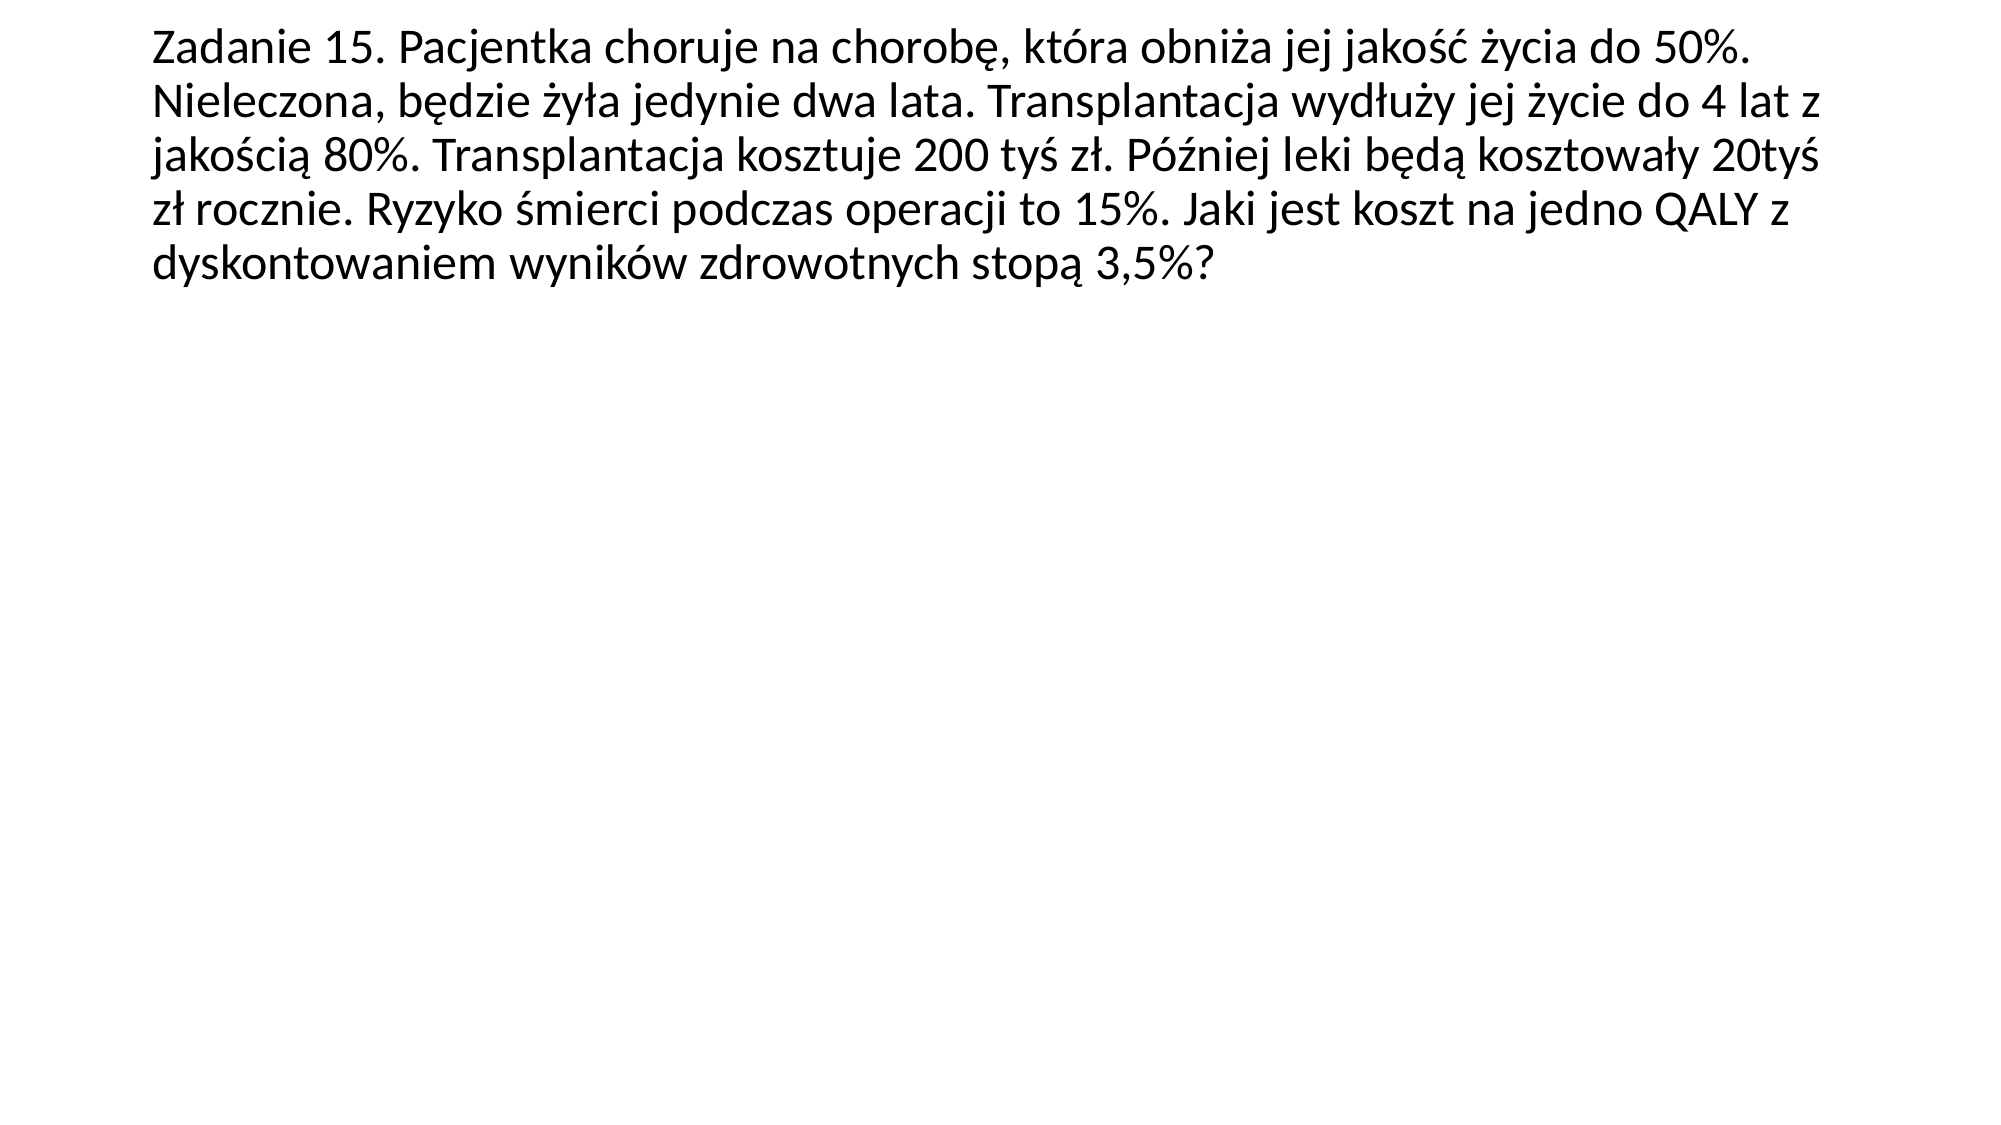

# Zadanie 15. Pacjentka choruje na chorobę, która obniża jej jakość życia do 50%. Nieleczona, będzie żyła jedynie dwa lata. Transplantacja wydłuży jej życie do 4 lat z jakością 80%. Transplantacja kosztuje 200 tyś zł. Później leki będą kosztowały 20tyś zł rocznie. Ryzyko śmierci podczas operacji to 15%. Jaki jest koszt na jedno QALY z dyskontowaniem wyników zdrowotnych stopą 3,5%?